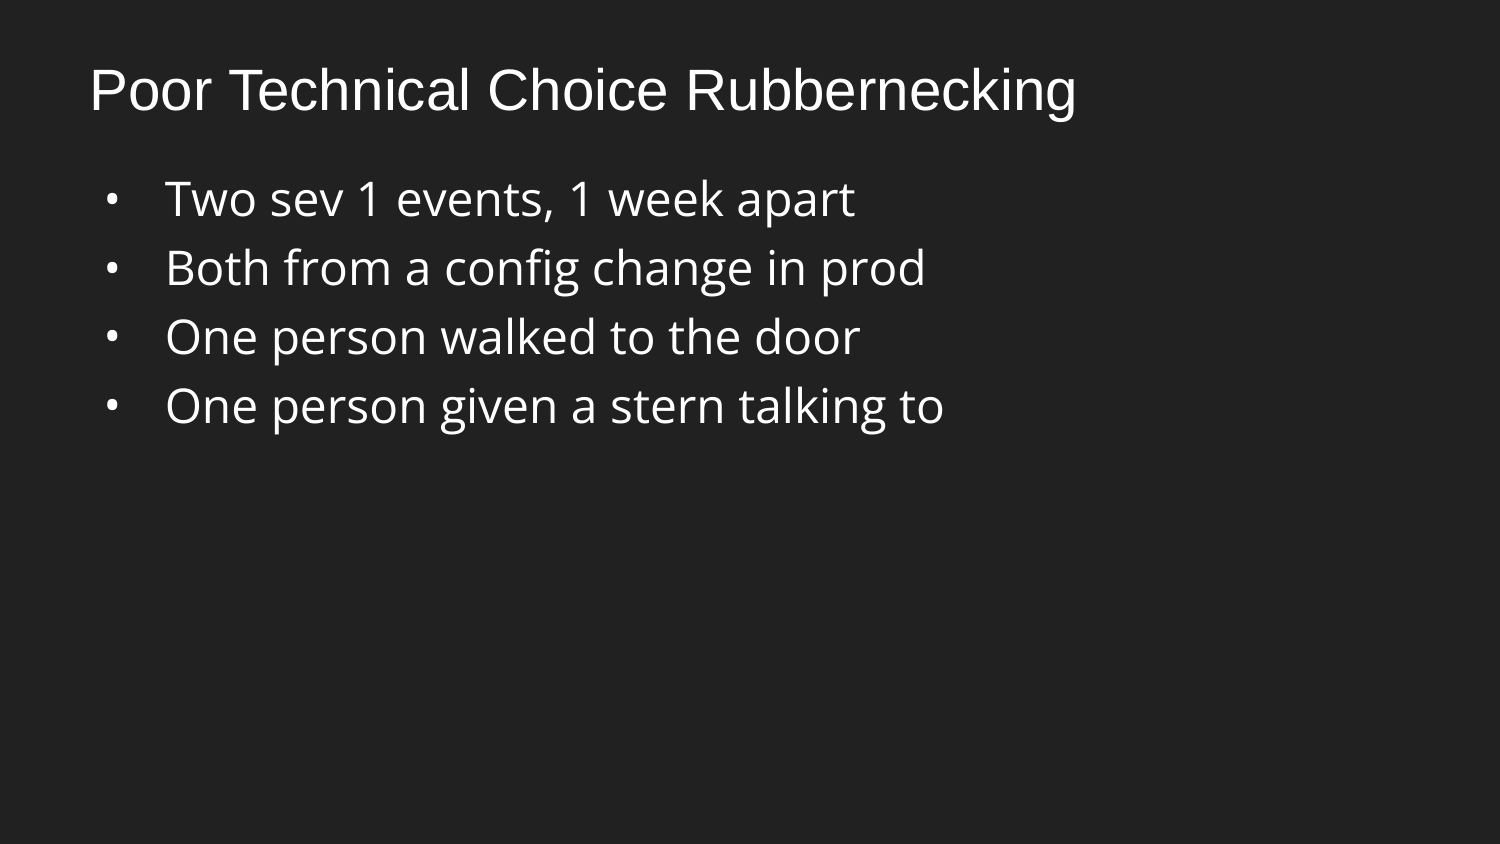

# Poor Technical Choice Rubbernecking

Two sev 1 events, 1 week apart
Both from a config change in prod
One person walked to the door
One person given a stern talking to
@LeonAdato